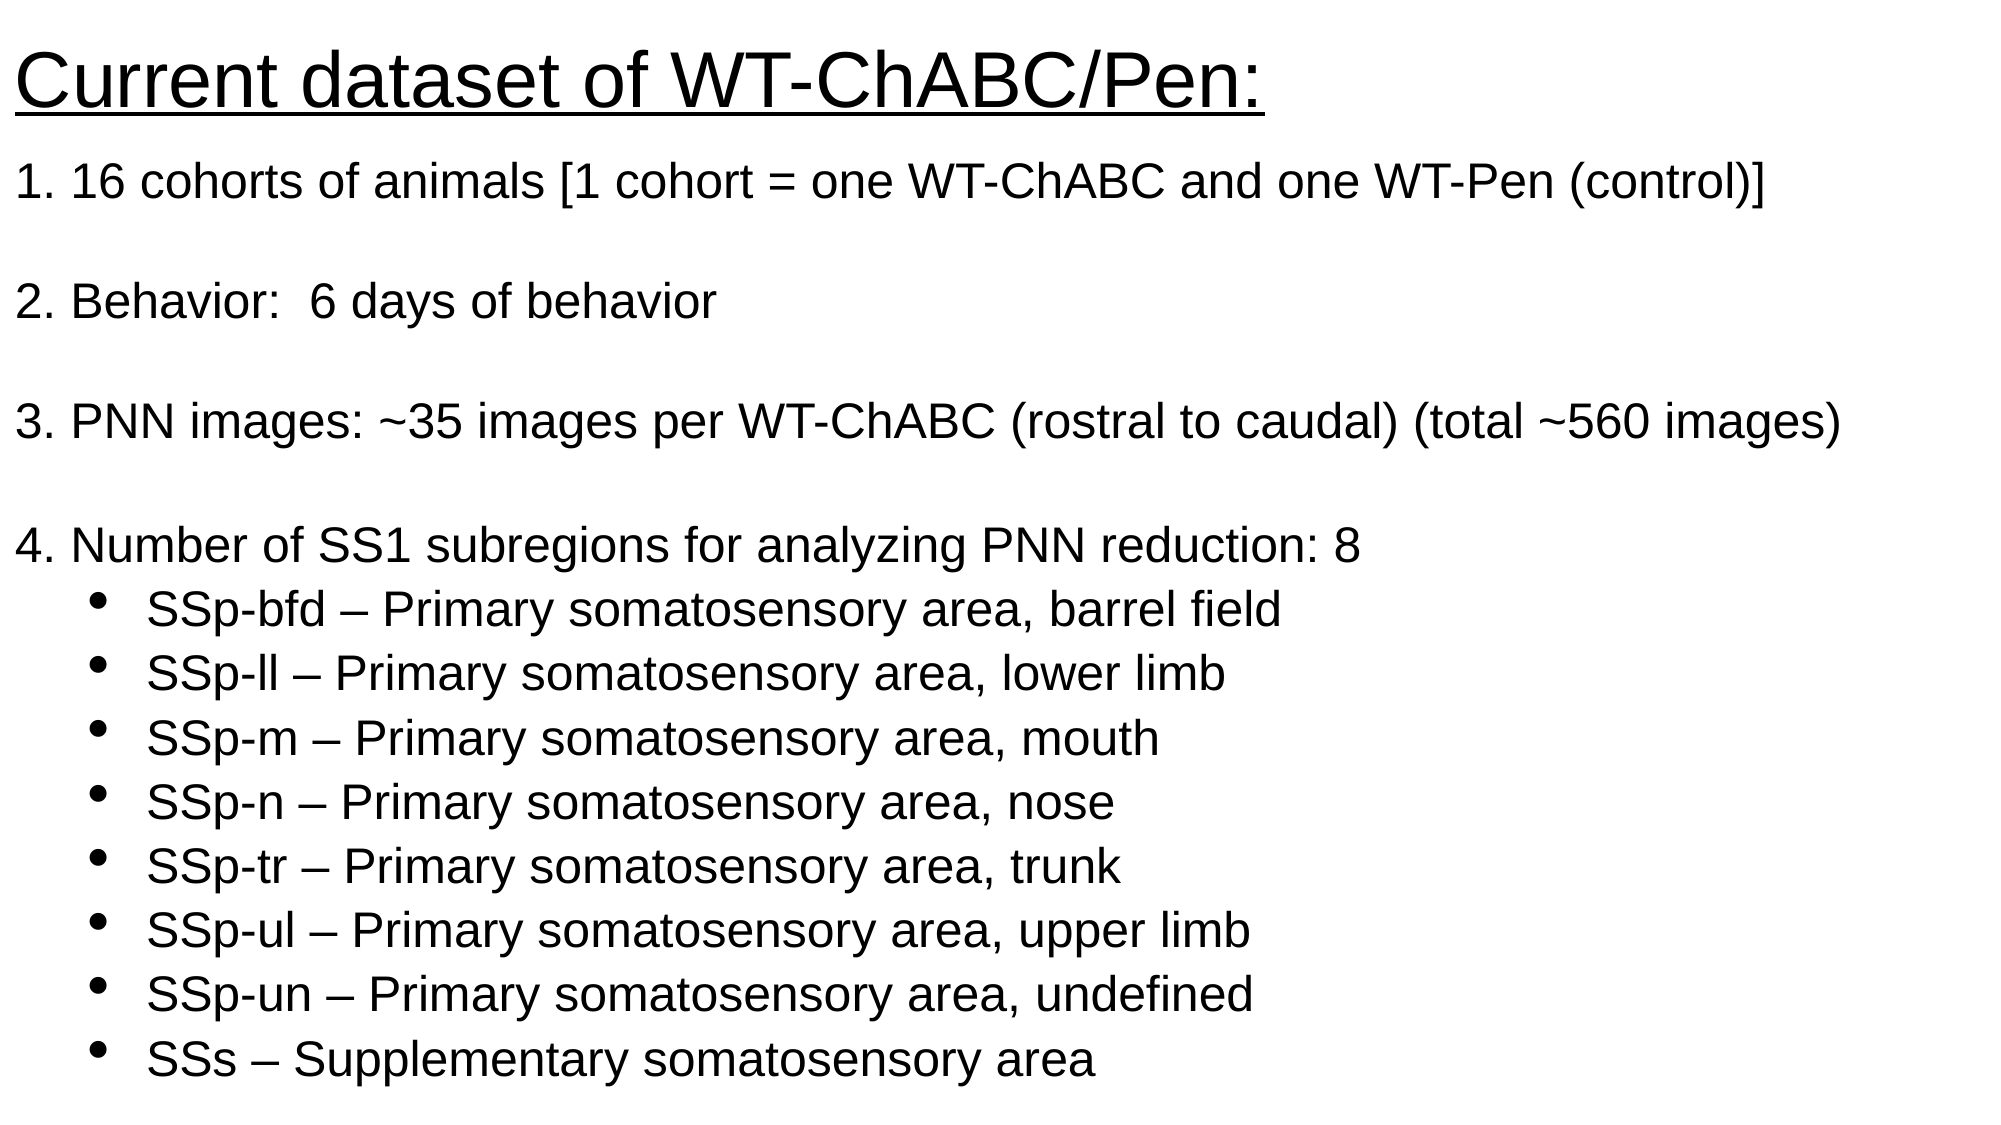

Current dataset of WT-ChABC/Pen:

1. 16 cohorts of animals [1 cohort = one WT-ChABC and one WT-Pen (control)]

2. Behavior:  6 days of behavior

3. PNN images: ~35 images per WT-ChABC (rostral to caudal) (total ~560 images)

4. Number of SS1 subregions for analyzing PNN reduction: 8
SSp-bfd – Primary somatosensory area, barrel field
SSp-ll – Primary somatosensory area, lower limb
SSp-m – Primary somatosensory area, mouth
SSp-n – Primary somatosensory area, nose
SSp-tr – Primary somatosensory area, trunk
SSp-ul – Primary somatosensory area, upper limb
SSp-un – Primary somatosensory area, undefined
SSs – Supplementary somatosensory area